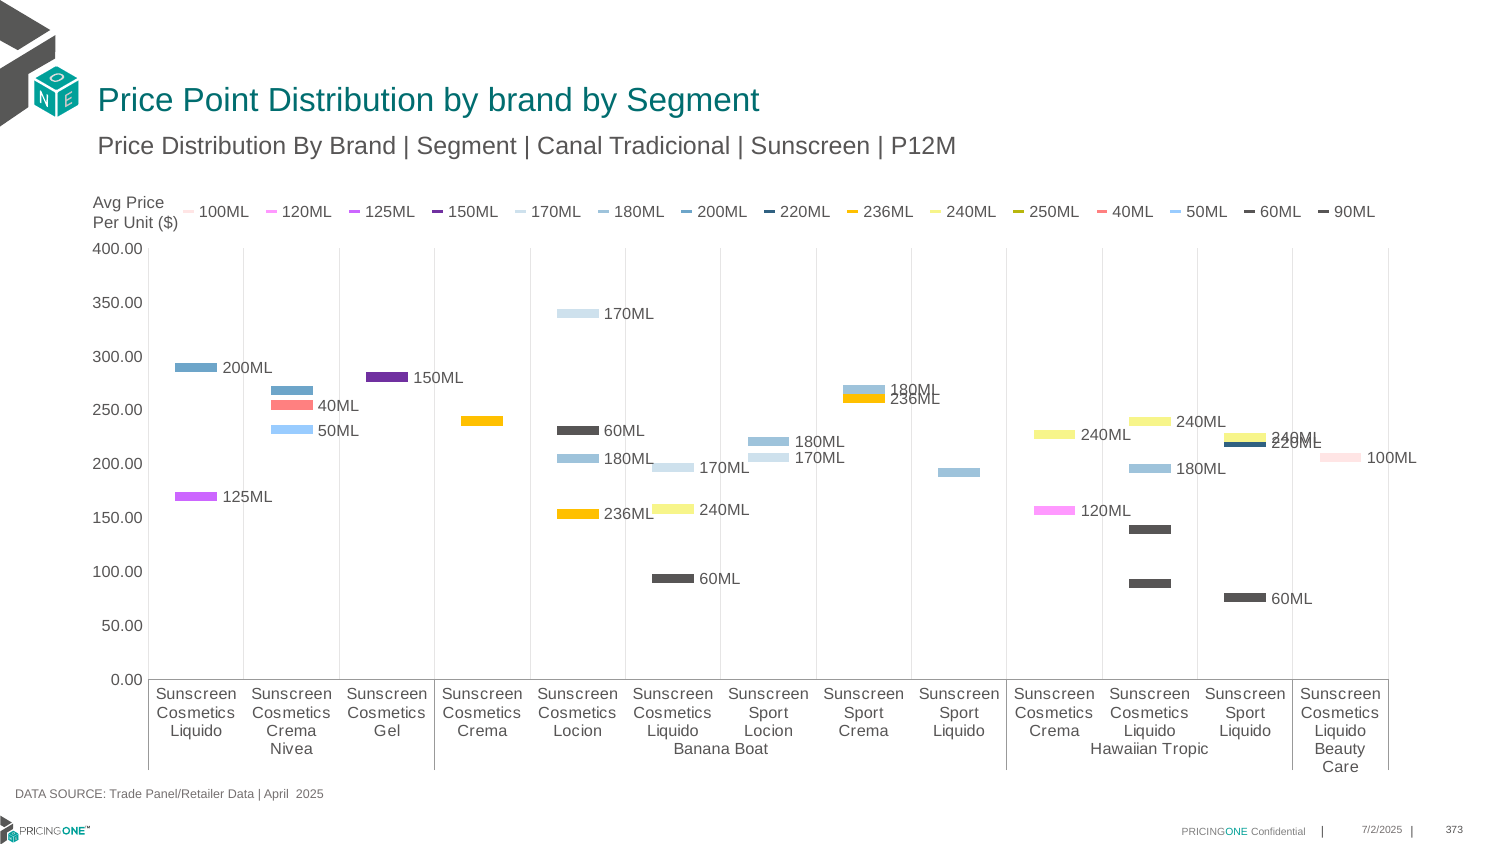

# Price Point Distribution by brand by Segment
Price Distribution By Brand | Segment | Canal Tradicional | Sunscreen | P12M

### Chart

| Category | 100ML | 120ML | 125ML | 150ML | 170ML | 180ML | 200ML | 220ML | 236ML | 240ML | 250ML | 40ML | 50ML | 60ML | 90ML |
|---|---|---|---|---|---|---|---|---|---|---|---|---|---|---|---|
| Sunscreen Cosmetics Liquido | None | None | 169.5379 | None | None | None | 289.7482 | None | None | None | None | None | None | None | None |
| Sunscreen Cosmetics Crema | None | None | None | None | None | None | 268.1702 | None | None | None | None | 254.4625 | 231.3578 | None | None |
| Sunscreen Cosmetics Gel | None | None | None | 280.4306 | None | None | None | None | None | None | None | None | None | None | None |
| Sunscreen Cosmetics Crema | None | None | None | None | None | None | None | None | 239.568 | None | None | None | None | None | None |
| Sunscreen Cosmetics Locion | None | None | None | None | 339.6831 | 205.1743 | None | None | 153.2917 | None | None | None | None | 230.7012 | None |
| Sunscreen Cosmetics Liquido | None | None | None | None | 196.3737 | None | None | None | None | 157.9333 | None | None | None | 93.5684 | None |
| Sunscreen Sport Locion | None | None | None | None | 205.9343 | 220.3095 | None | None | None | None | None | None | None | None | None |
| Sunscreen Sport Crema | None | None | None | None | None | 268.9214 | None | None | 260.8889 | None | None | None | None | None | None |
| Sunscreen Sport Liquido | None | None | None | None | None | 191.6527 | None | None | None | None | None | None | None | None | None |
| Sunscreen Cosmetics Crema | None | 156.2336 | None | None | None | None | None | None | None | 226.7692 | None | None | None | None | None |
| Sunscreen Cosmetics Liquido | None | None | None | None | None | 195.6678 | None | None | None | 239.439 | None | None | None | 138.9984 | 88.5155 |
| Sunscreen Sport Liquido | None | None | None | None | None | None | None | 220.1 | None | 224.1637 | None | None | None | 75.2946 | None |
| Sunscreen Cosmetics Liquido | 205.88 | None | None | None | None | None | None | None | None | None | None | None | None | None | None |
Avg Price
Per Unit ($)
DATA SOURCE: Trade Panel/Retailer Data | April  2025
7/2/2025
373